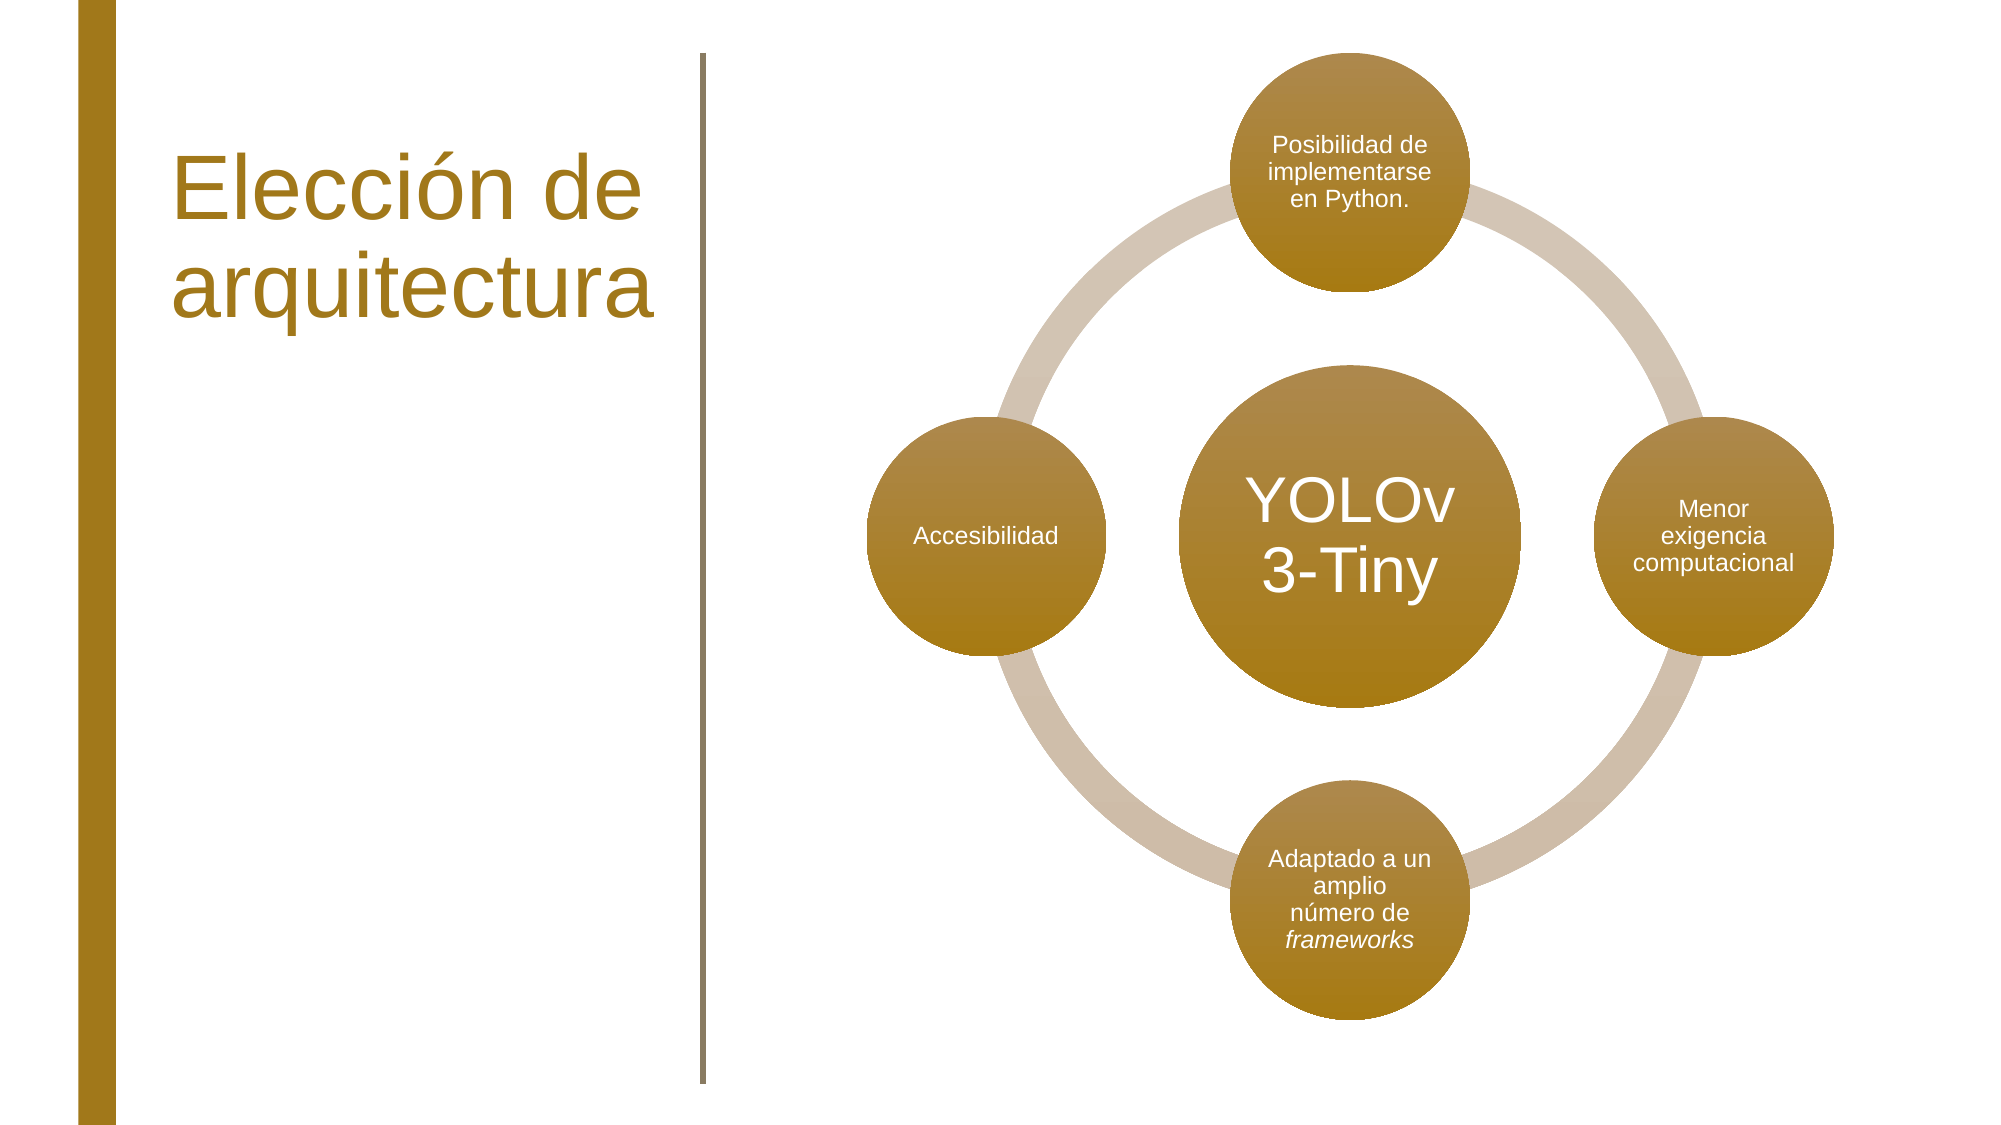

YOLOv3-Tiny
Posibilidad de implementarse en Python.
Menor exigencia computacional
Adaptado a un amplio número de frameworks
Accesibilidad
# Elección de arquitectura